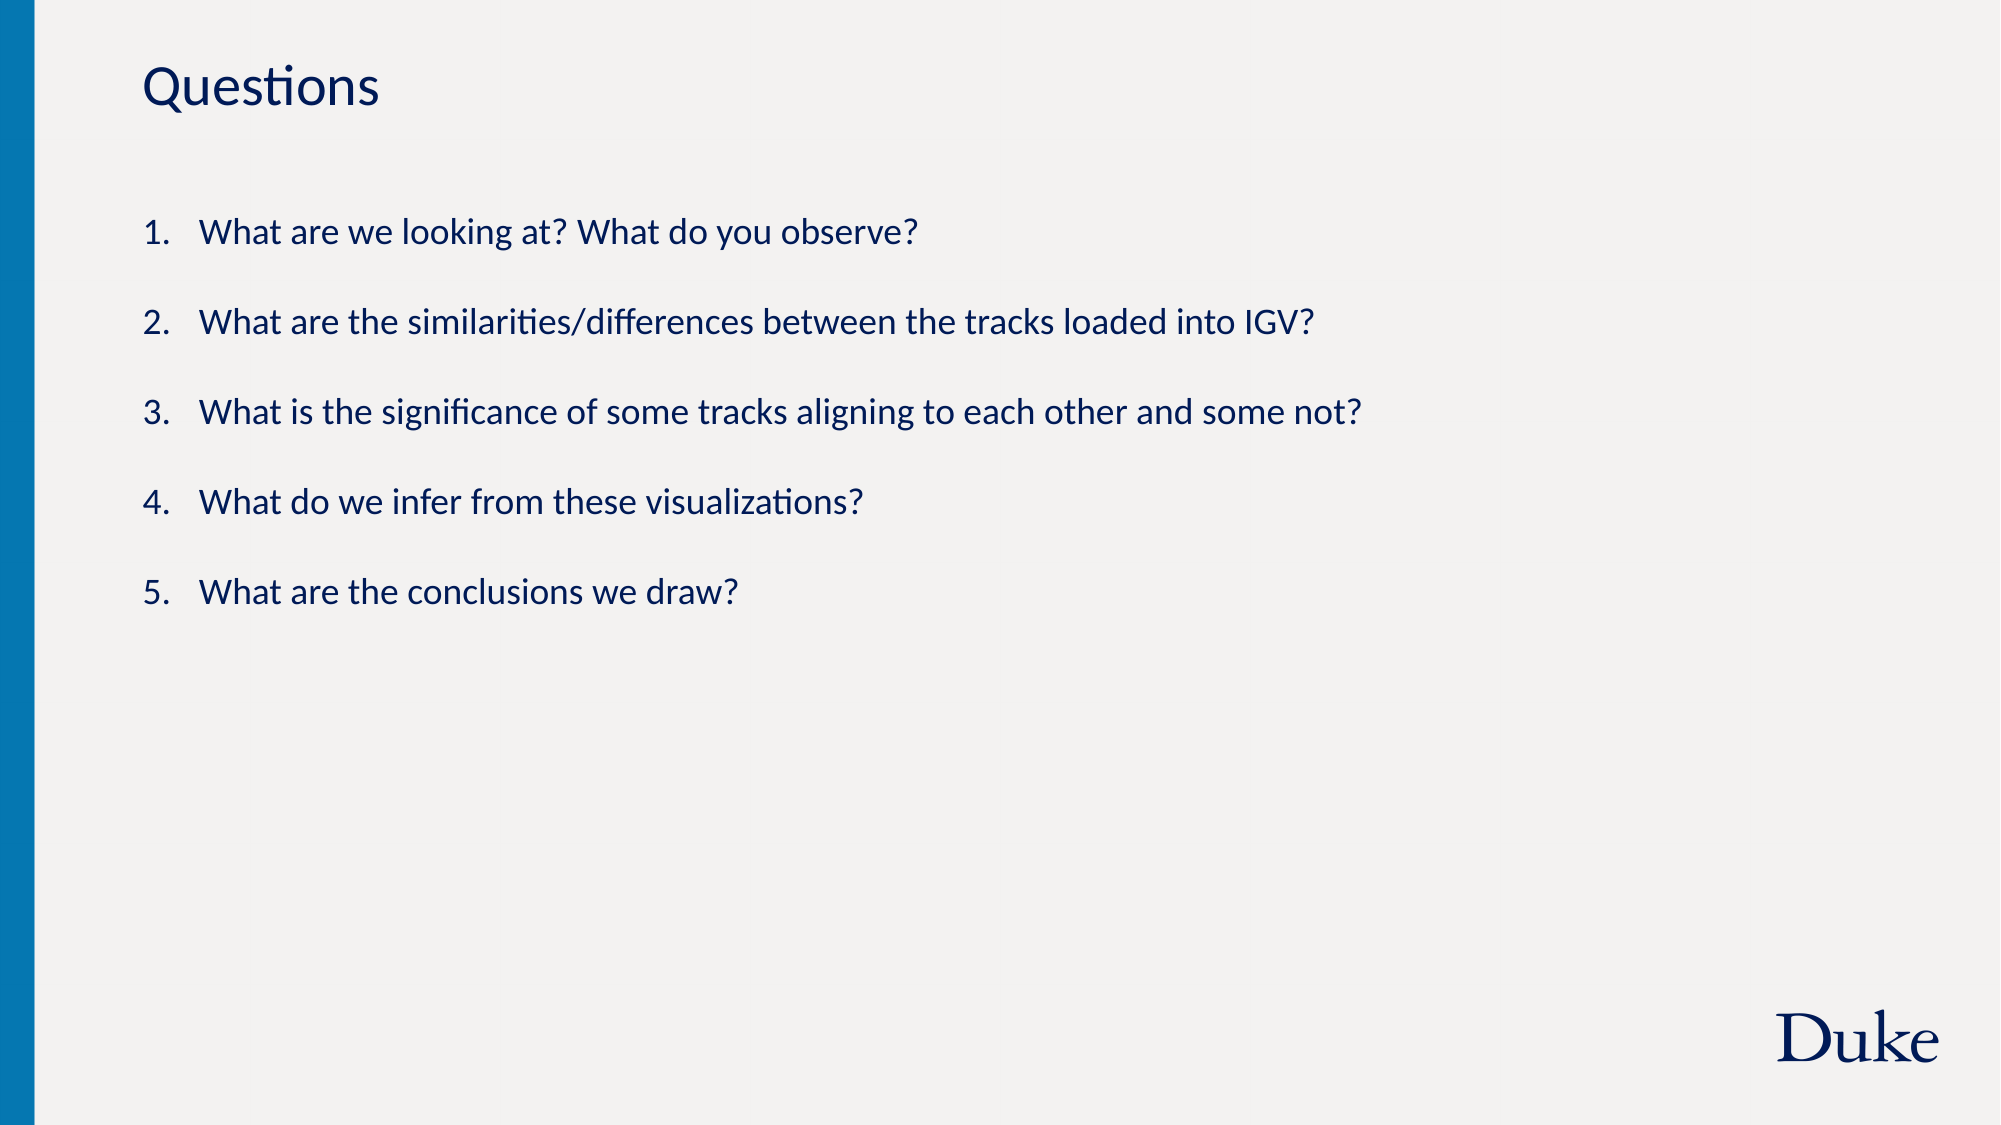

Questions

What are we looking at? What do you observe?

What are the similarities/differences between the tracks loaded into IGV?

What is the significance of some tracks aligning to each other and some not?

What do we infer from these visualizations?

What are the conclusions we draw?